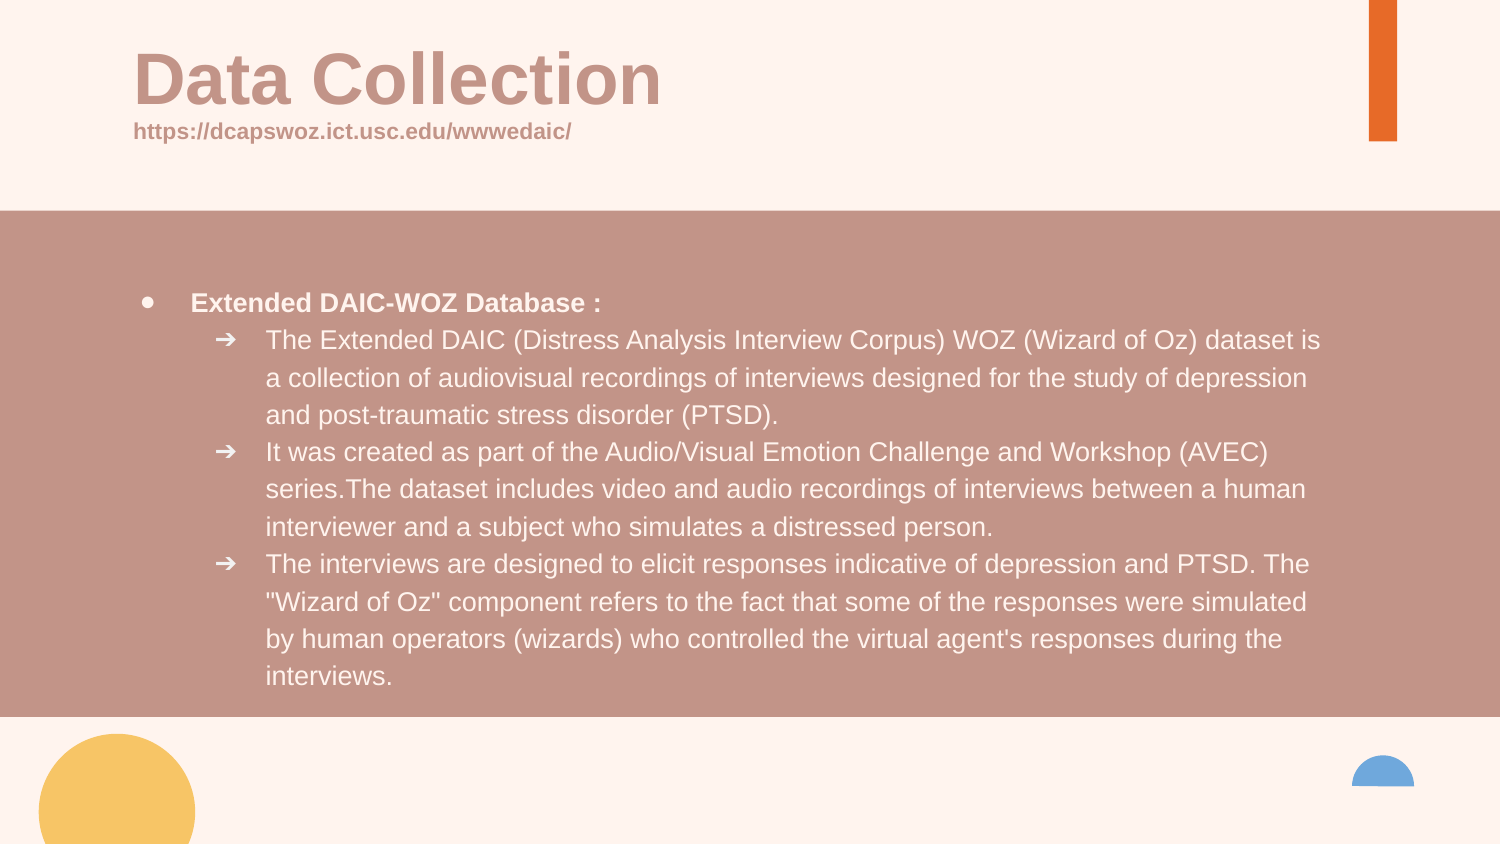

# Data Collection https://dcapswoz.ict.usc.edu/wwwedaic/

Extended DAIC-WOZ Database :
The Extended DAIC (Distress Analysis Interview Corpus) WOZ (Wizard of Oz) dataset is a collection of audiovisual recordings of interviews designed for the study of depression and post-traumatic stress disorder (PTSD).
It was created as part of the Audio/Visual Emotion Challenge and Workshop (AVEC) series.The dataset includes video and audio recordings of interviews between a human interviewer and a subject who simulates a distressed person.
The interviews are designed to elicit responses indicative of depression and PTSD. The "Wizard of Oz" component refers to the fact that some of the responses were simulated by human operators (wizards) who controlled the virtual agent's responses during the interviews.